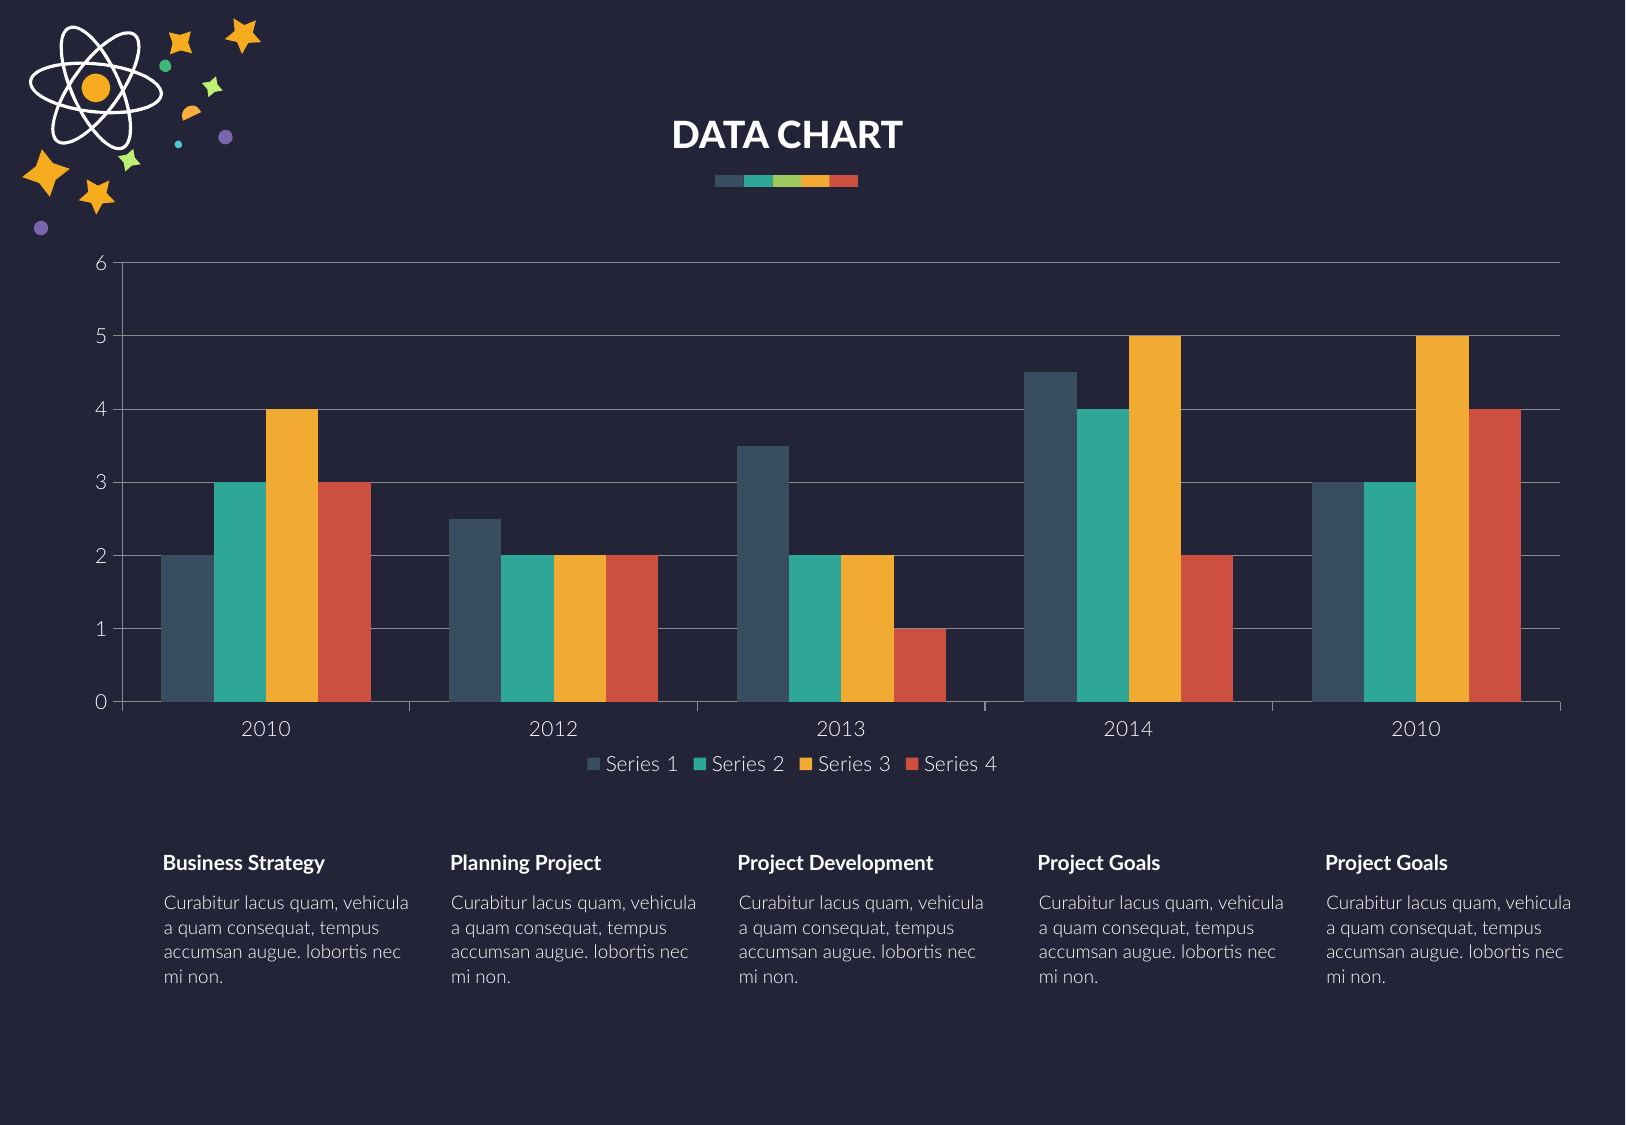

DATA CHART

### Chart

| Category | Series 1 | Series 2 | Series 3 | Series 4 |
|---|---|---|---|---|
| 2010.0 | 2.0 | 3.0 | 4.0 | 3.0 |
| 2012.0 | 2.5 | 2.0 | 2.0 | 2.0 |
| 2013.0 | 3.5 | 2.0 | 2.0 | 1.0 |
| 2014.0 | 4.5 | 4.0 | 5.0 | 2.0 |
| 2010.0 | 3.0 | 3.0 | 5.0 | 4.0 |
Business Strategy
Planning Project
Project Development
Project Goals
Project Goals
Curabitur lacus quam, vehicula a quam consequat, tempus accumsan augue. lobortis nec mi non.
Curabitur lacus quam, vehicula a quam consequat, tempus accumsan augue. lobortis nec mi non.
Curabitur lacus quam, vehicula a quam consequat, tempus accumsan augue. lobortis nec mi non.
Curabitur lacus quam, vehicula a quam consequat, tempus accumsan augue. lobortis nec mi non.
Curabitur lacus quam, vehicula a quam consequat, tempus accumsan augue. lobortis nec mi non.